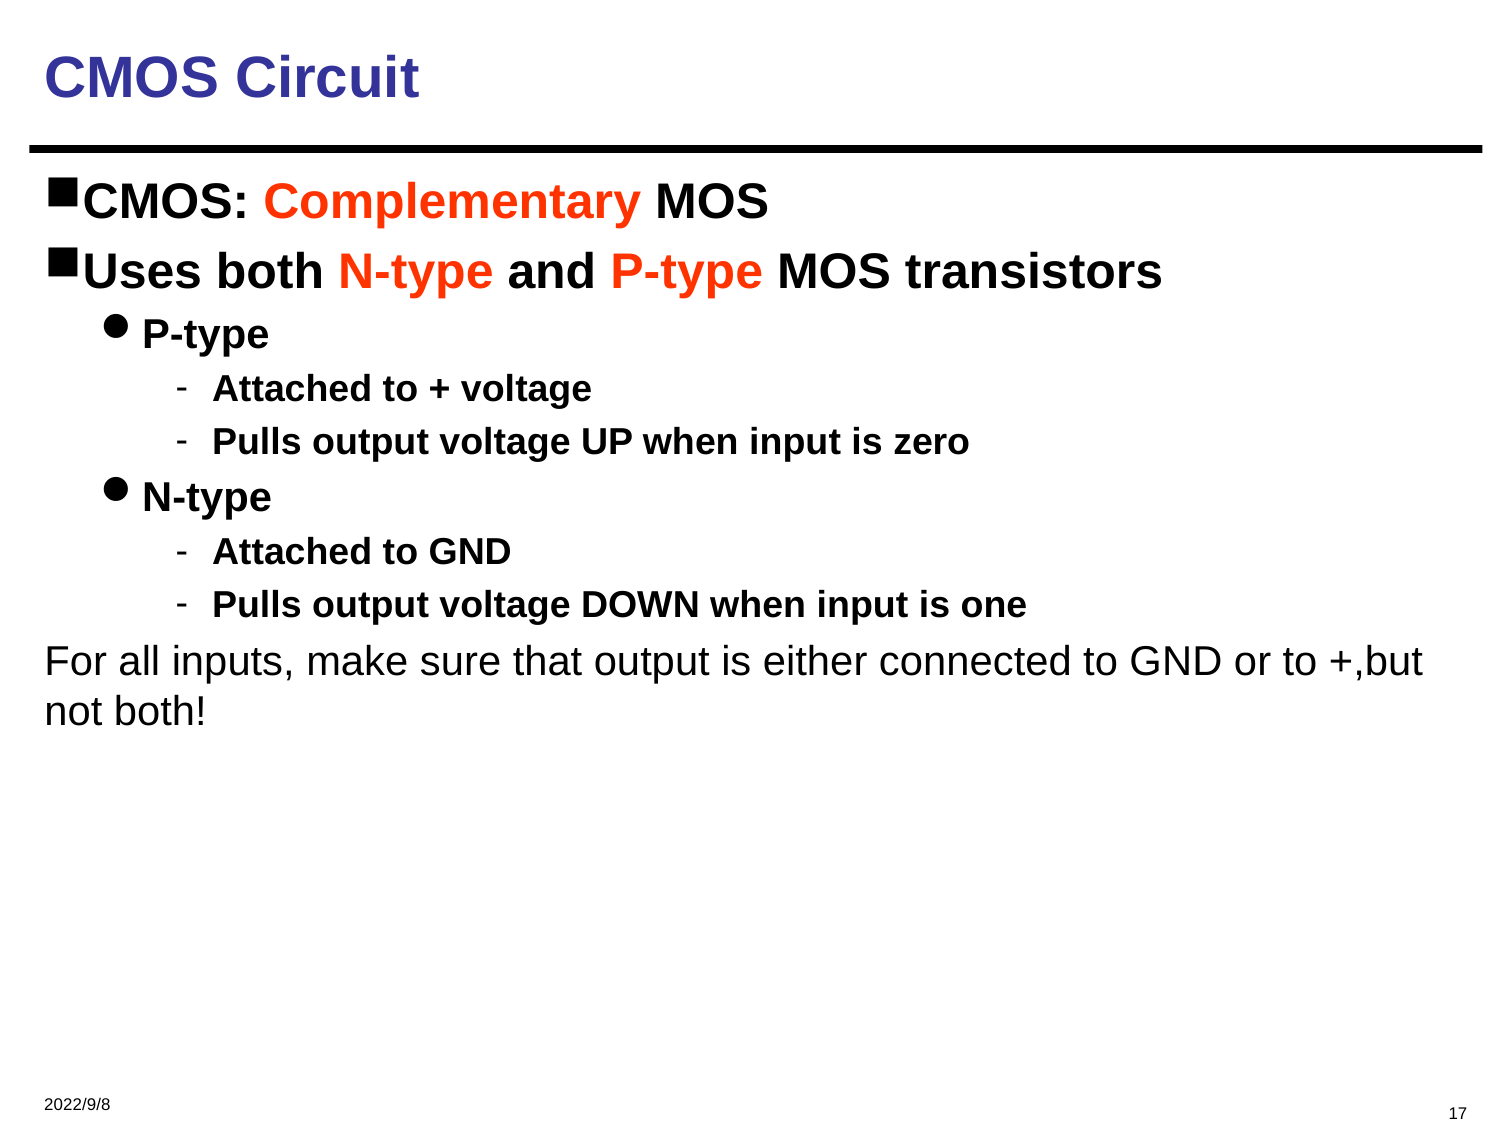

CMOS Circuit
CMOS: Complementary MOS
Uses both N-type and P-type MOS transistors
P-type
Attached to + voltage
Pulls output voltage UP when input is zero
N-type
Attached to GND
Pulls output voltage DOWN when input is one
For all inputs, make sure that output is either connected to GND or to +,but not both!
2022/9/8
17